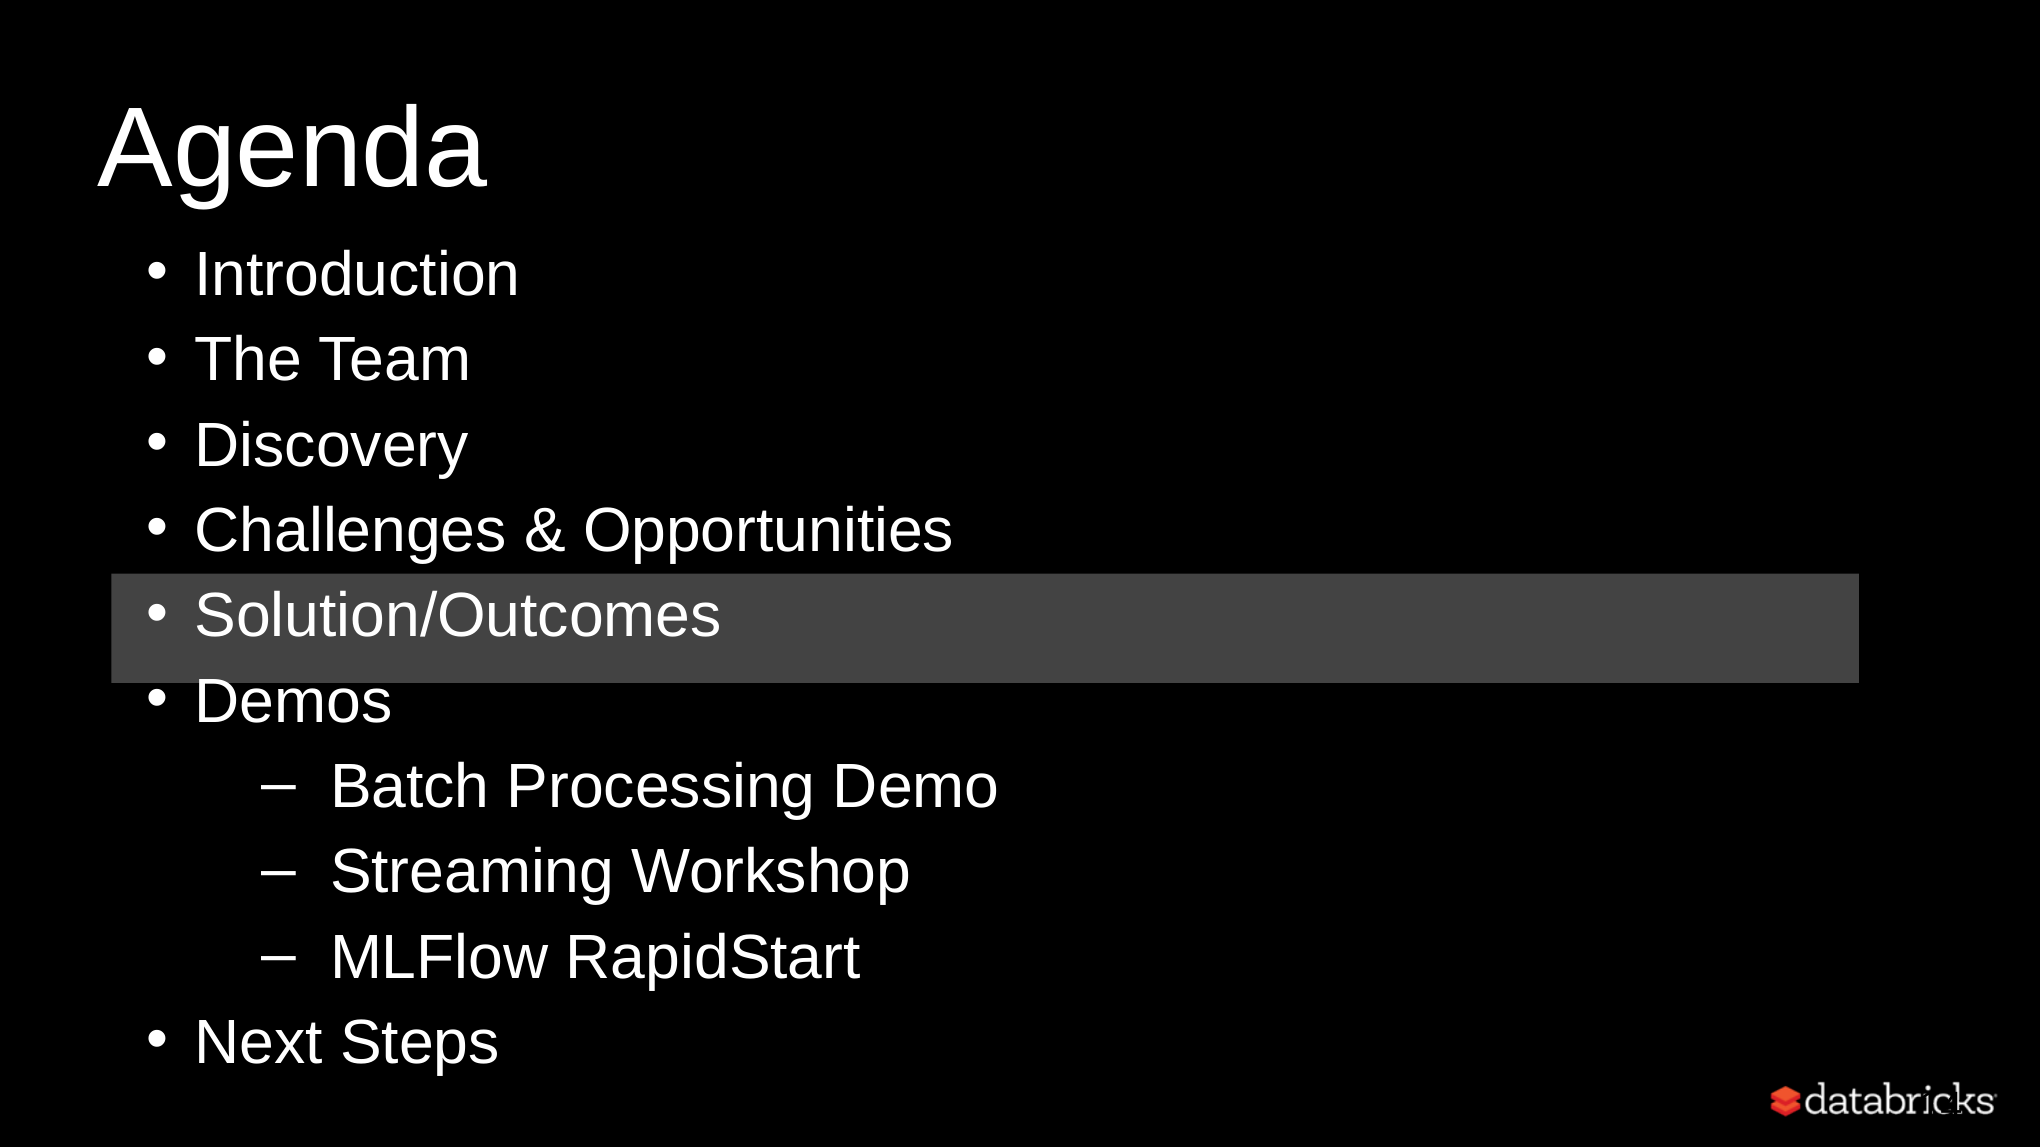

# Agenda
Introduction
The Team
Discovery
Challenges & Opportunities
Solution/Outcomes
Demos
Batch Processing Demo
Streaming Workshop
MLFlow RapidStart
Next Steps

14